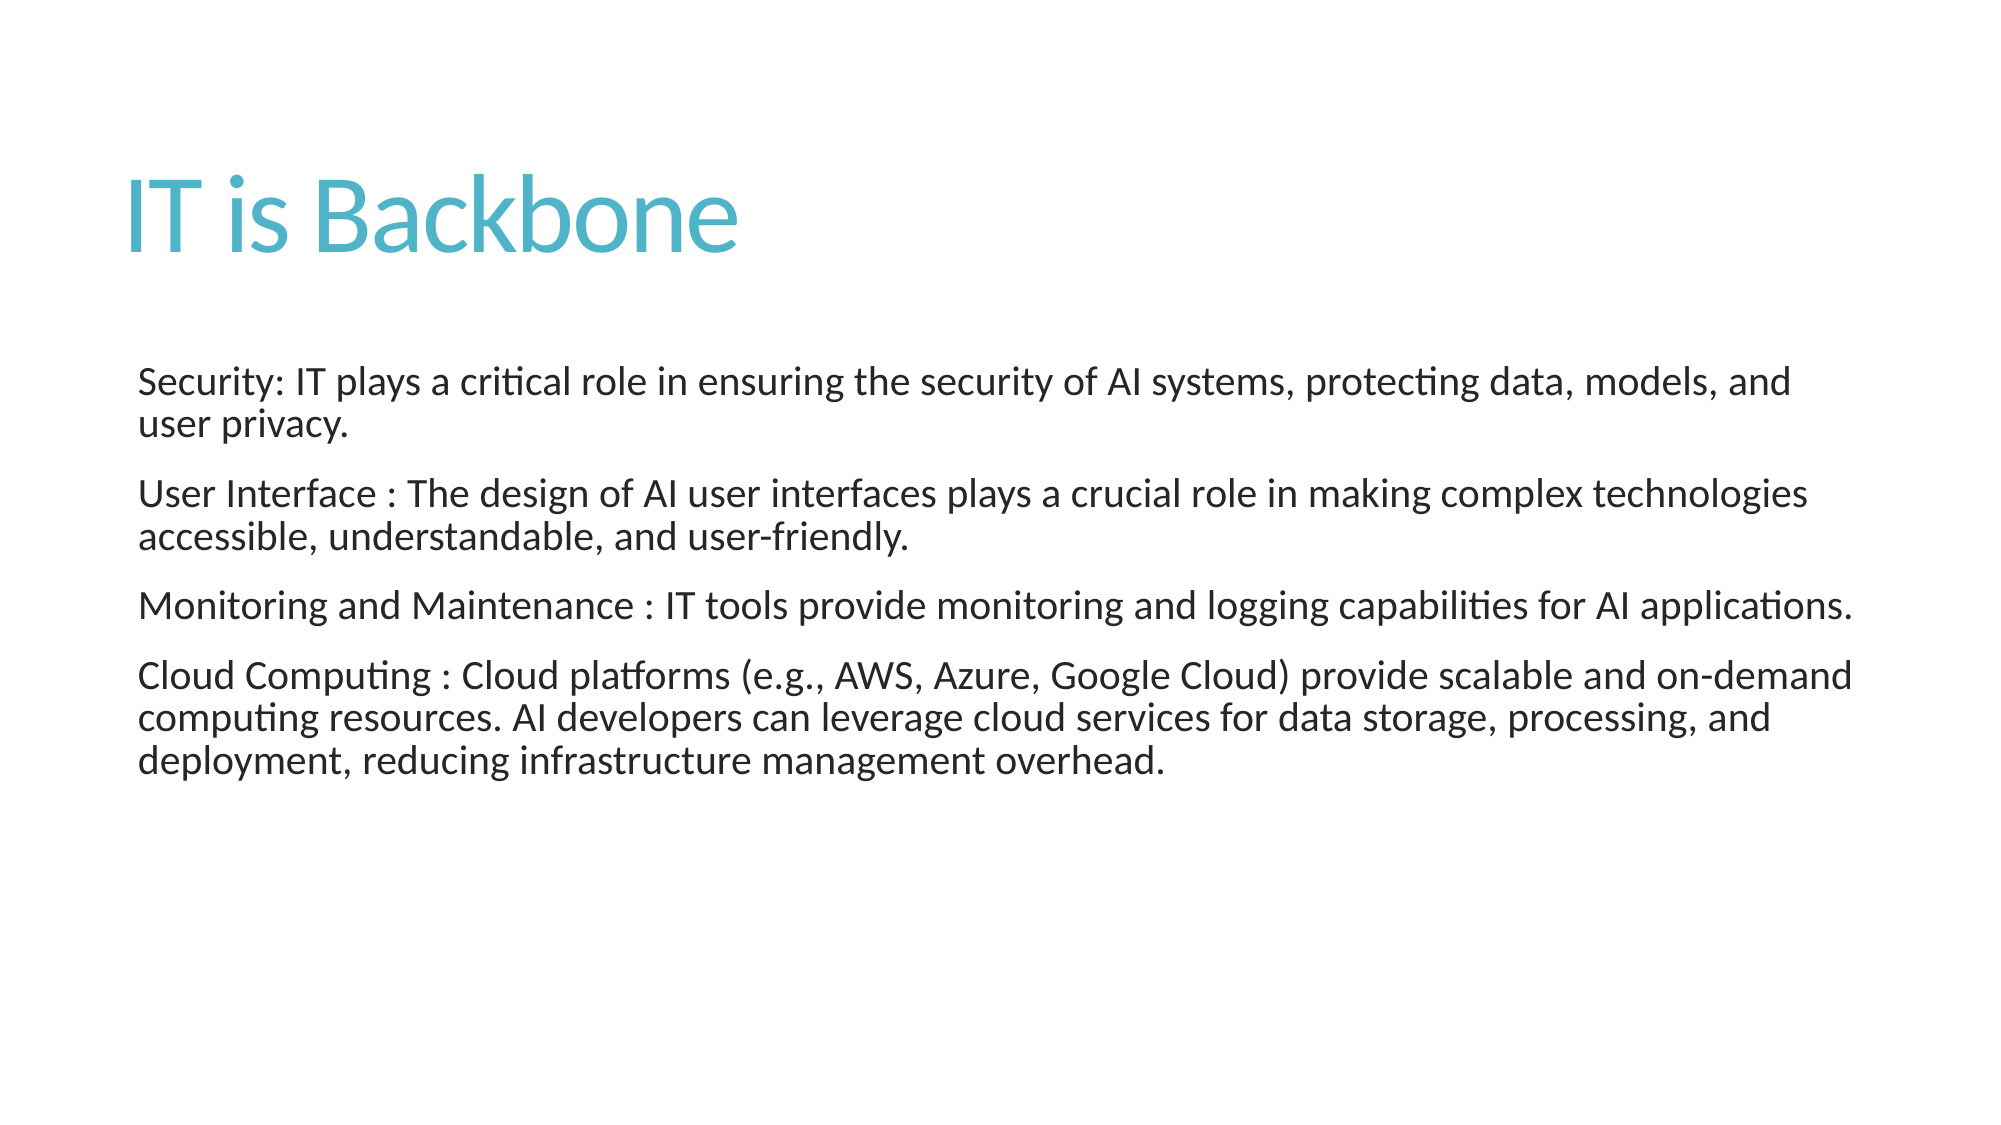

# IT is Backbone
Security: IT plays a critical role in ensuring the security of AI systems, protecting data, models, and user privacy.
User Interface : The design of AI user interfaces plays a crucial role in making complex technologies accessible, understandable, and user-friendly.
Monitoring and Maintenance : IT tools provide monitoring and logging capabilities for AI applications.
Cloud Computing : Cloud platforms (e.g., AWS, Azure, Google Cloud) provide scalable and on-demand computing resources. AI developers can leverage cloud services for data storage, processing, and deployment, reducing infrastructure management overhead.